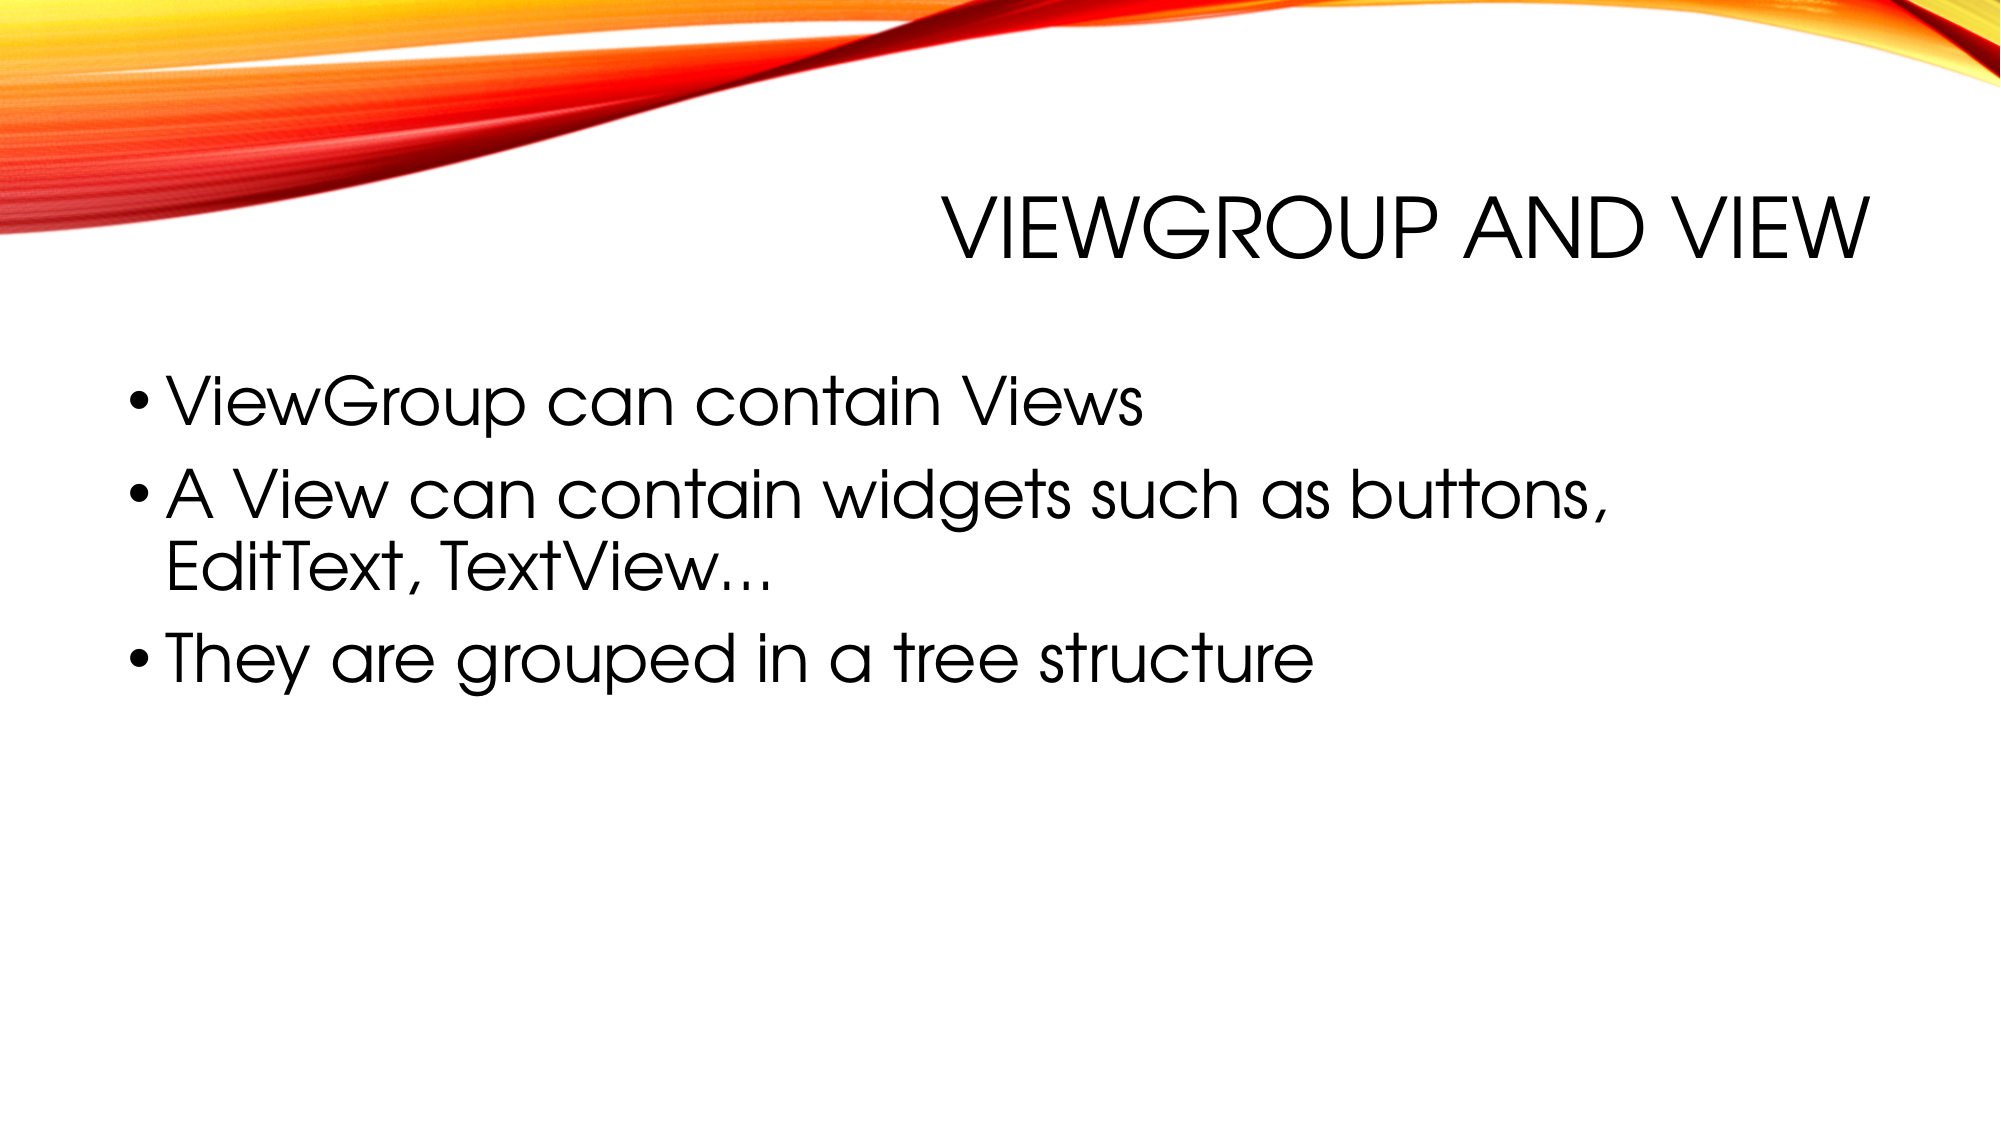

# Viewgroup and view
ViewGroup can contain Views
A View can contain widgets such as buttons, EditText, TextView…
They are grouped in a tree structure